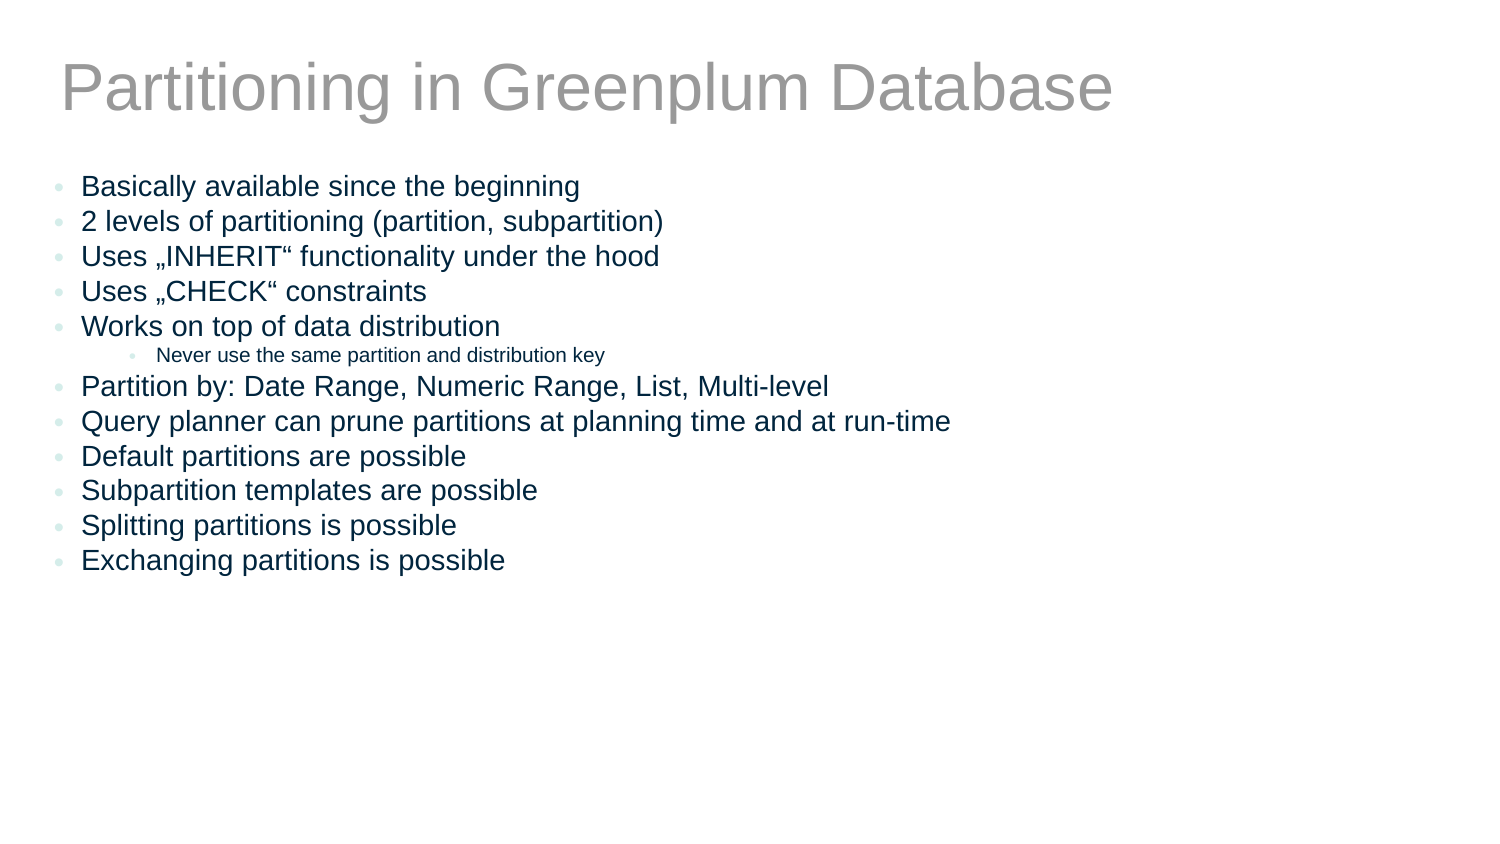

# Partitioning in Greenplum Database
Basically available since the beginning
2 levels of partitioning (partition, subpartition)
Uses „INHERIT“ functionality under the hood
Uses „CHECK“ constraints
Works on top of data distribution
Never use the same partition and distribution key
Partition by: Date Range, Numeric Range, List, Multi-level
Query planner can prune partitions at planning time and at run-time
Default partitions are possible
Subpartition templates are possible
Splitting partitions is possible
Exchanging partitions is possible